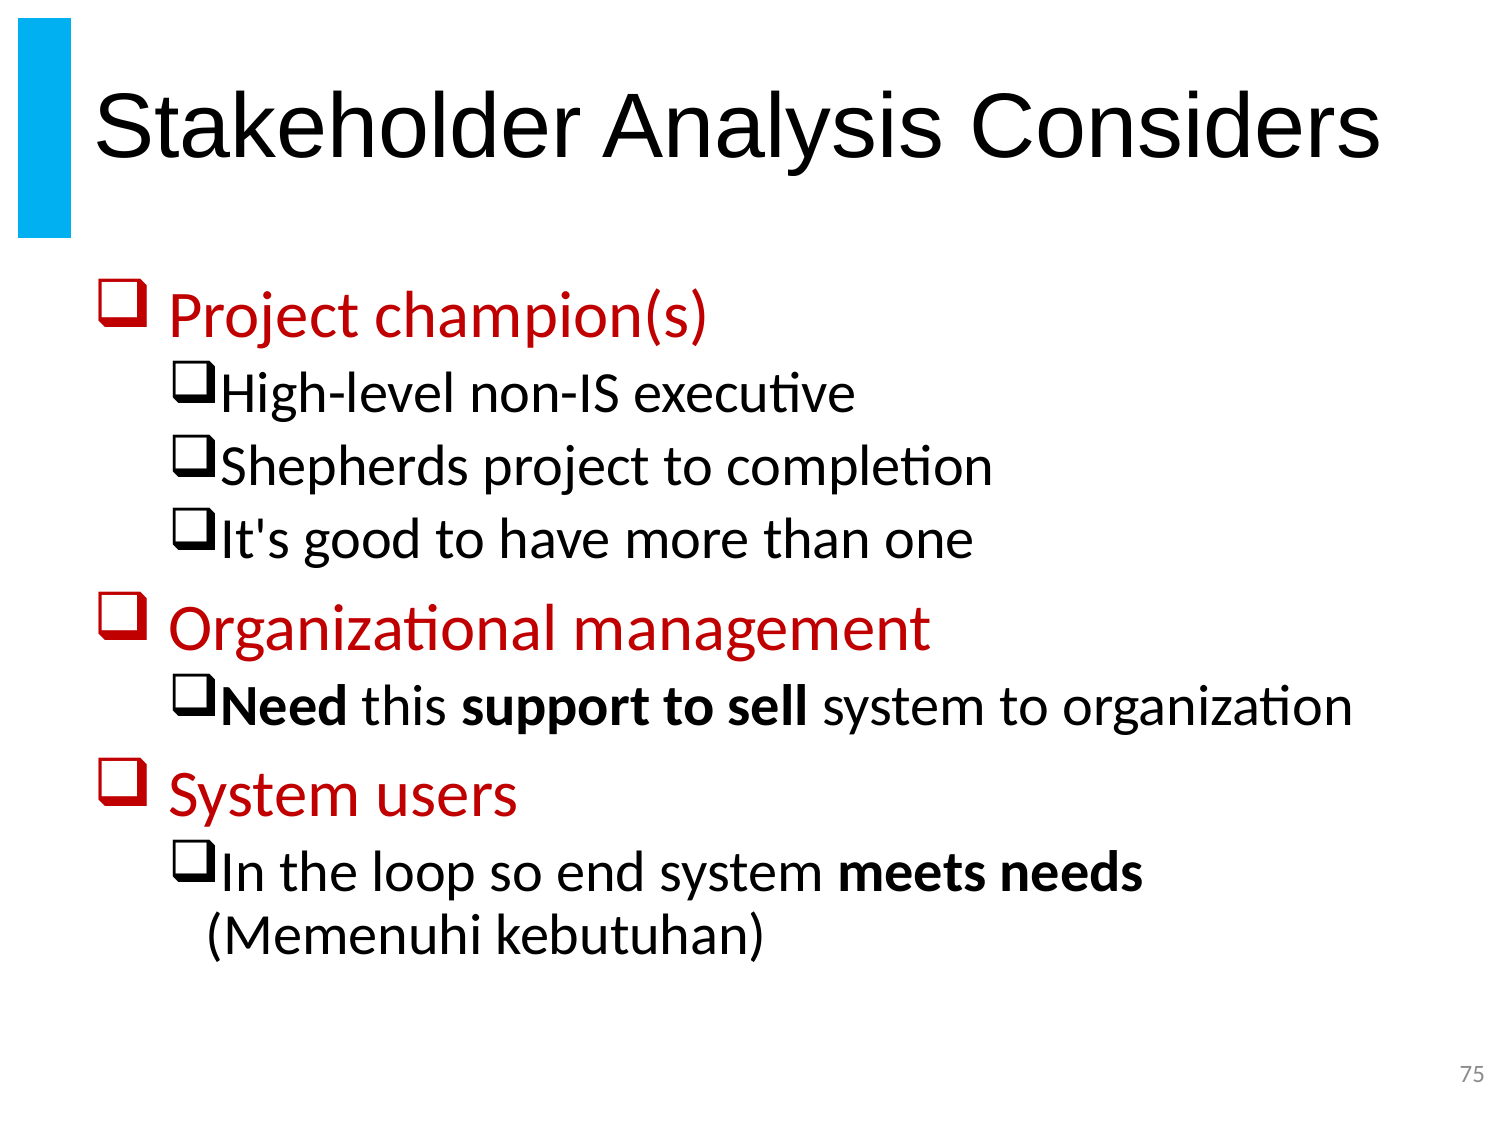

# Stakeholder Analysis Considers
Project champion(s)
High-level non-IS executive
Shepherds project to completion
It's good to have more than one
Organizational management
Need this support to sell system to organization
System users
In the loop so end system meets needs (Memenuhi kebutuhan)
75